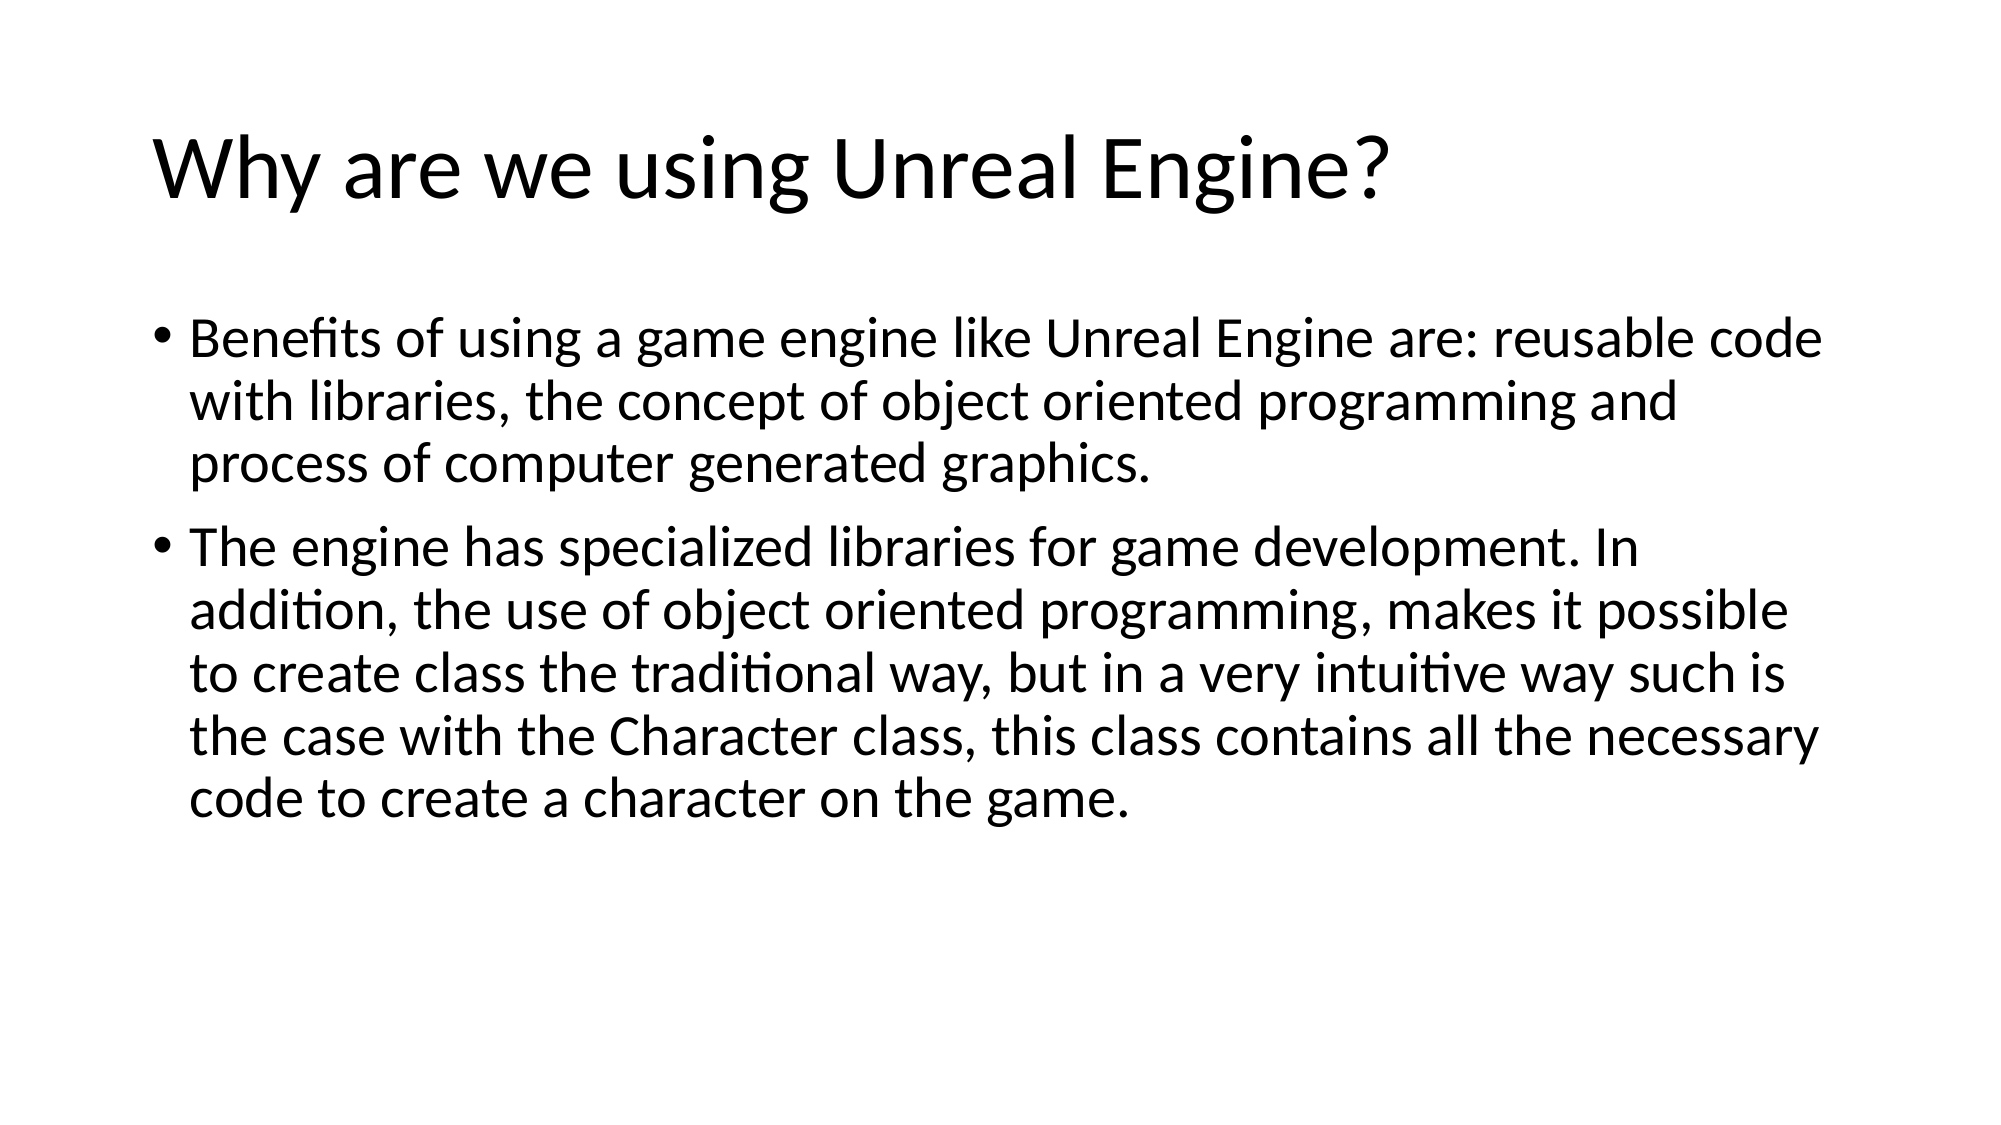

# Why are we using Unreal Engine?
Benefits of using a game engine like Unreal Engine are: reusable code with libraries, the concept of object oriented programming and process of computer generated graphics.
The engine has specialized libraries for game development. In addition, the use of object oriented programming, makes it possible to create class the traditional way, but in a very intuitive way such is the case with the Character class, this class contains all the necessary code to create a character on the game.